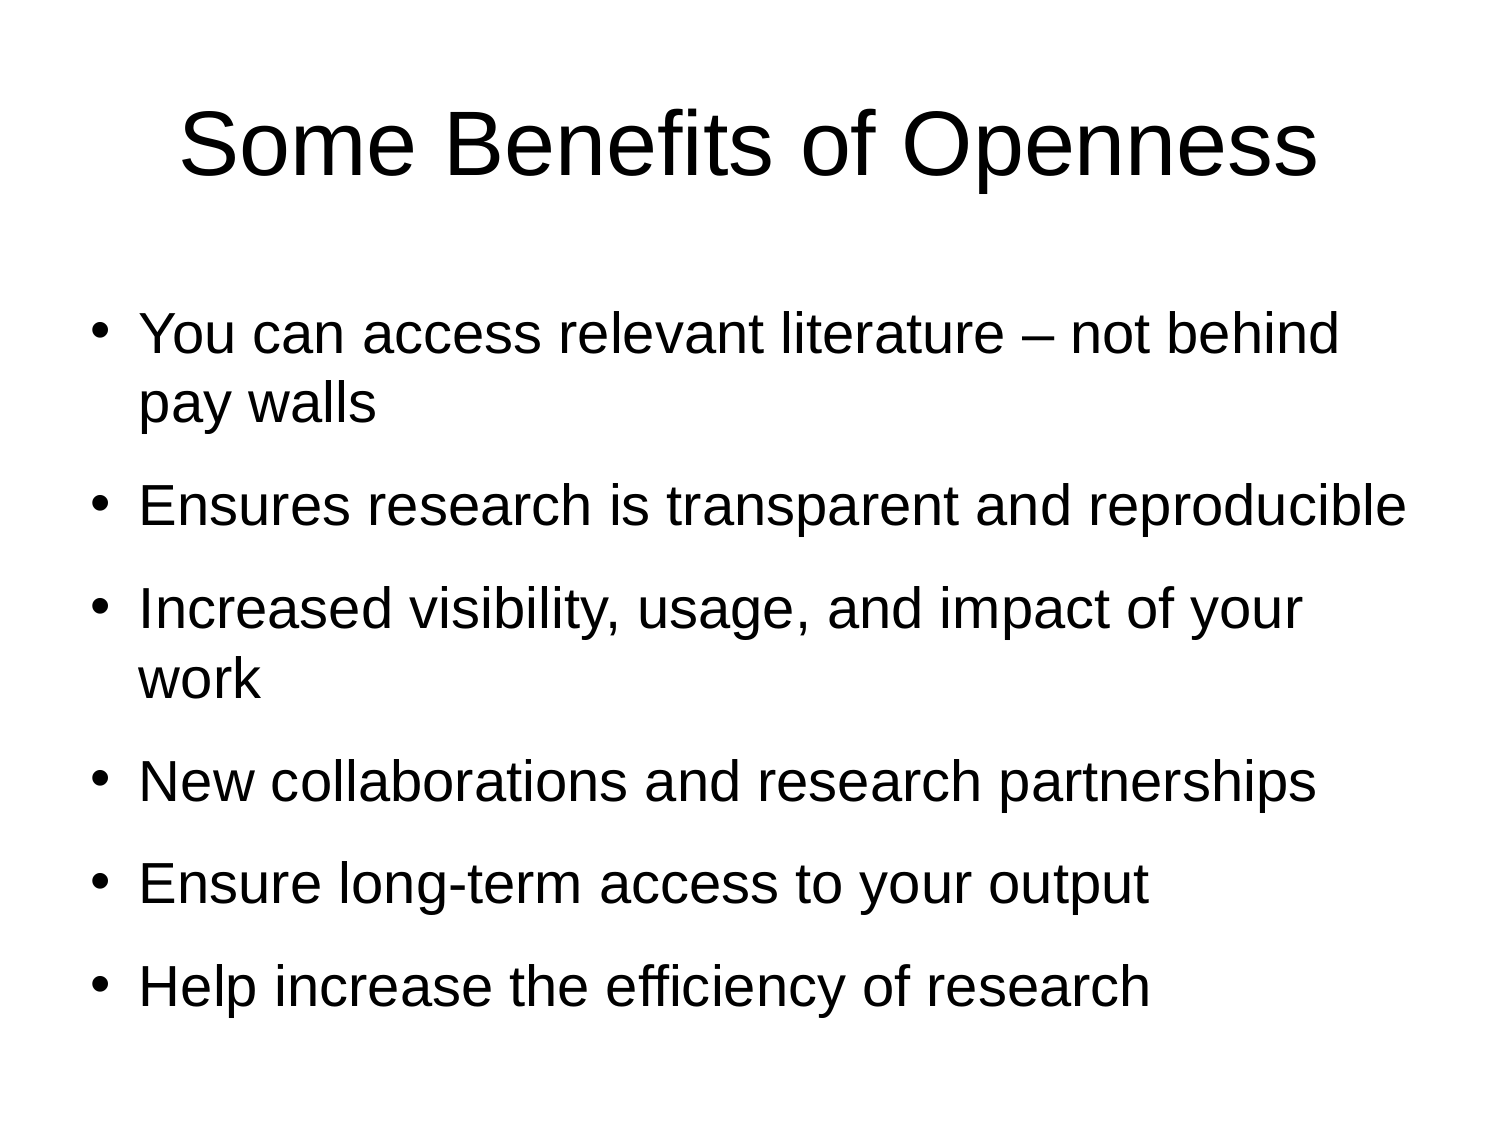

# Some Benefits of Openness
You can access relevant literature – not behind pay walls
Ensures research is transparent and reproducible
Increased visibility, usage, and impact of your work
New collaborations and research partnerships
Ensure long-term access to your output
Help increase the efficiency of research